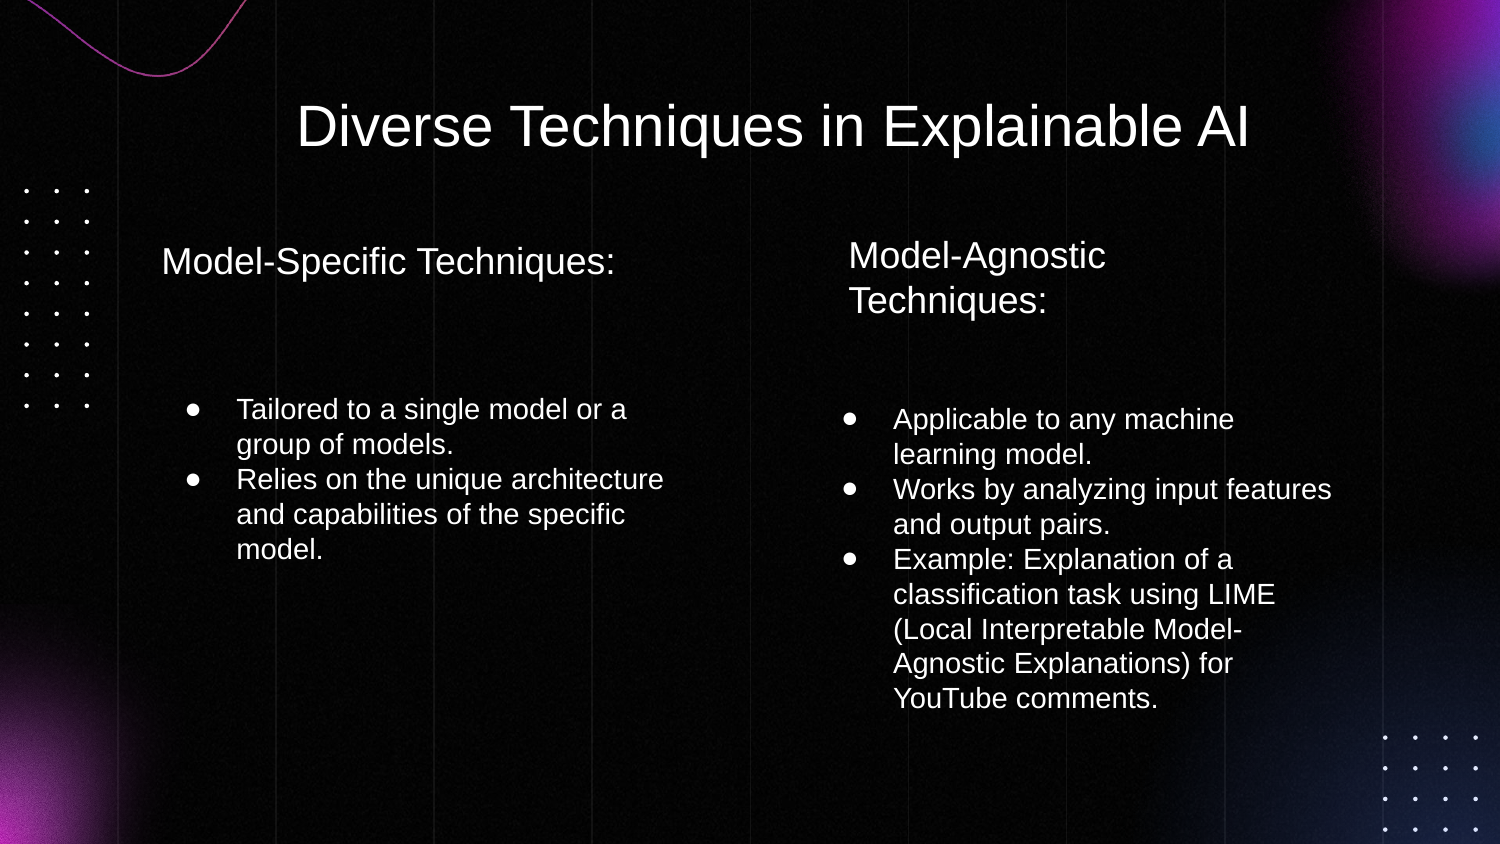

# Diverse Techniques in Explainable AI
Model-Agnostic Techniques:
Model-Specific Techniques:
Tailored to a single model or a group of models.
Relies on the unique architecture and capabilities of the specific model.

Applicable to any machine learning model.
Works by analyzing input features and output pairs.
Example: Explanation of a classification task using LIME (Local Interpretable Model-Agnostic Explanations) for YouTube comments.